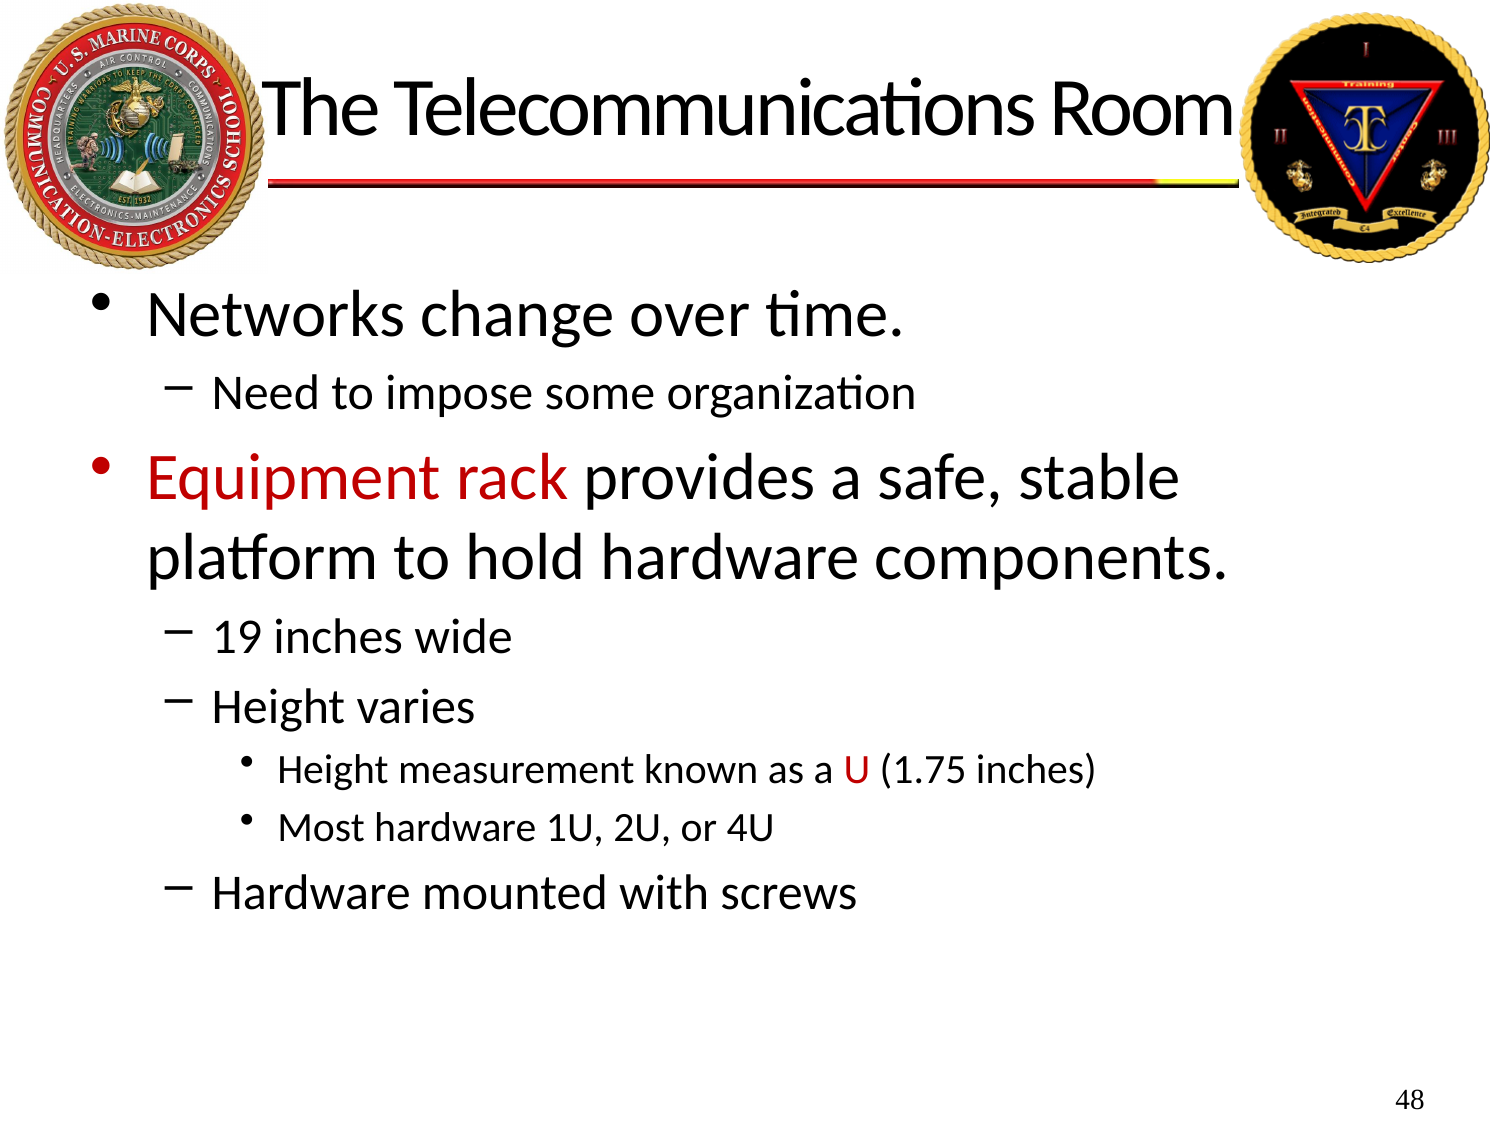

# The Telecommunications Room
Networks change over time.
Need to impose some organization
Equipment rack provides a safe, stable platform to hold hardware components.
19 inches wide
Height varies
Height measurement known as a U (1.75 inches)
Most hardware 1U, 2U, or 4U
Hardware mounted with screws